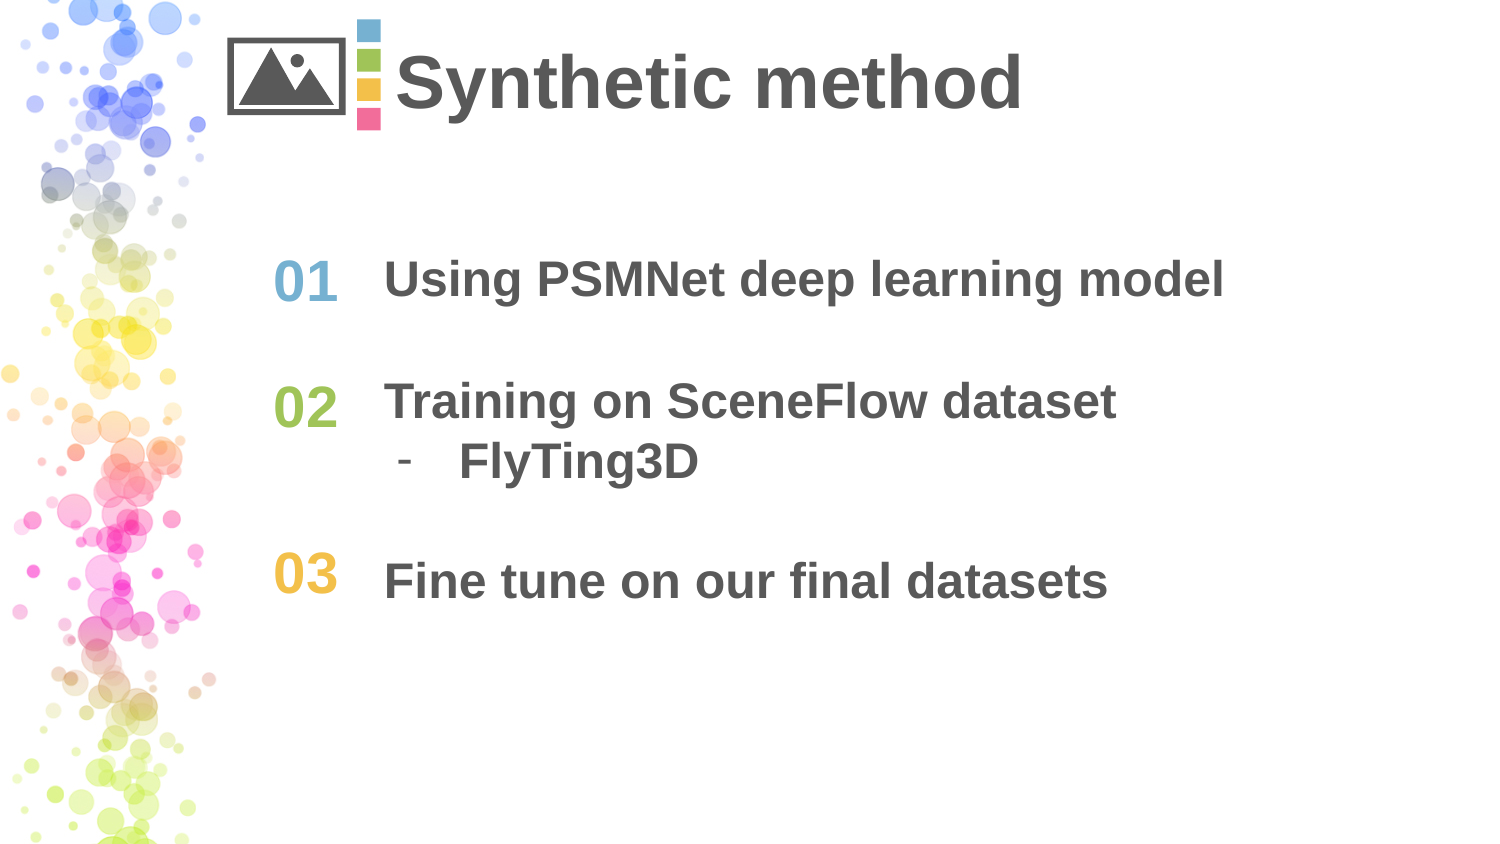

# Synthetic method

01
Using PSMNet deep learning model
Training on SceneFlow dataset
FlyTing3D
02
03
Fine tune on our final datasets